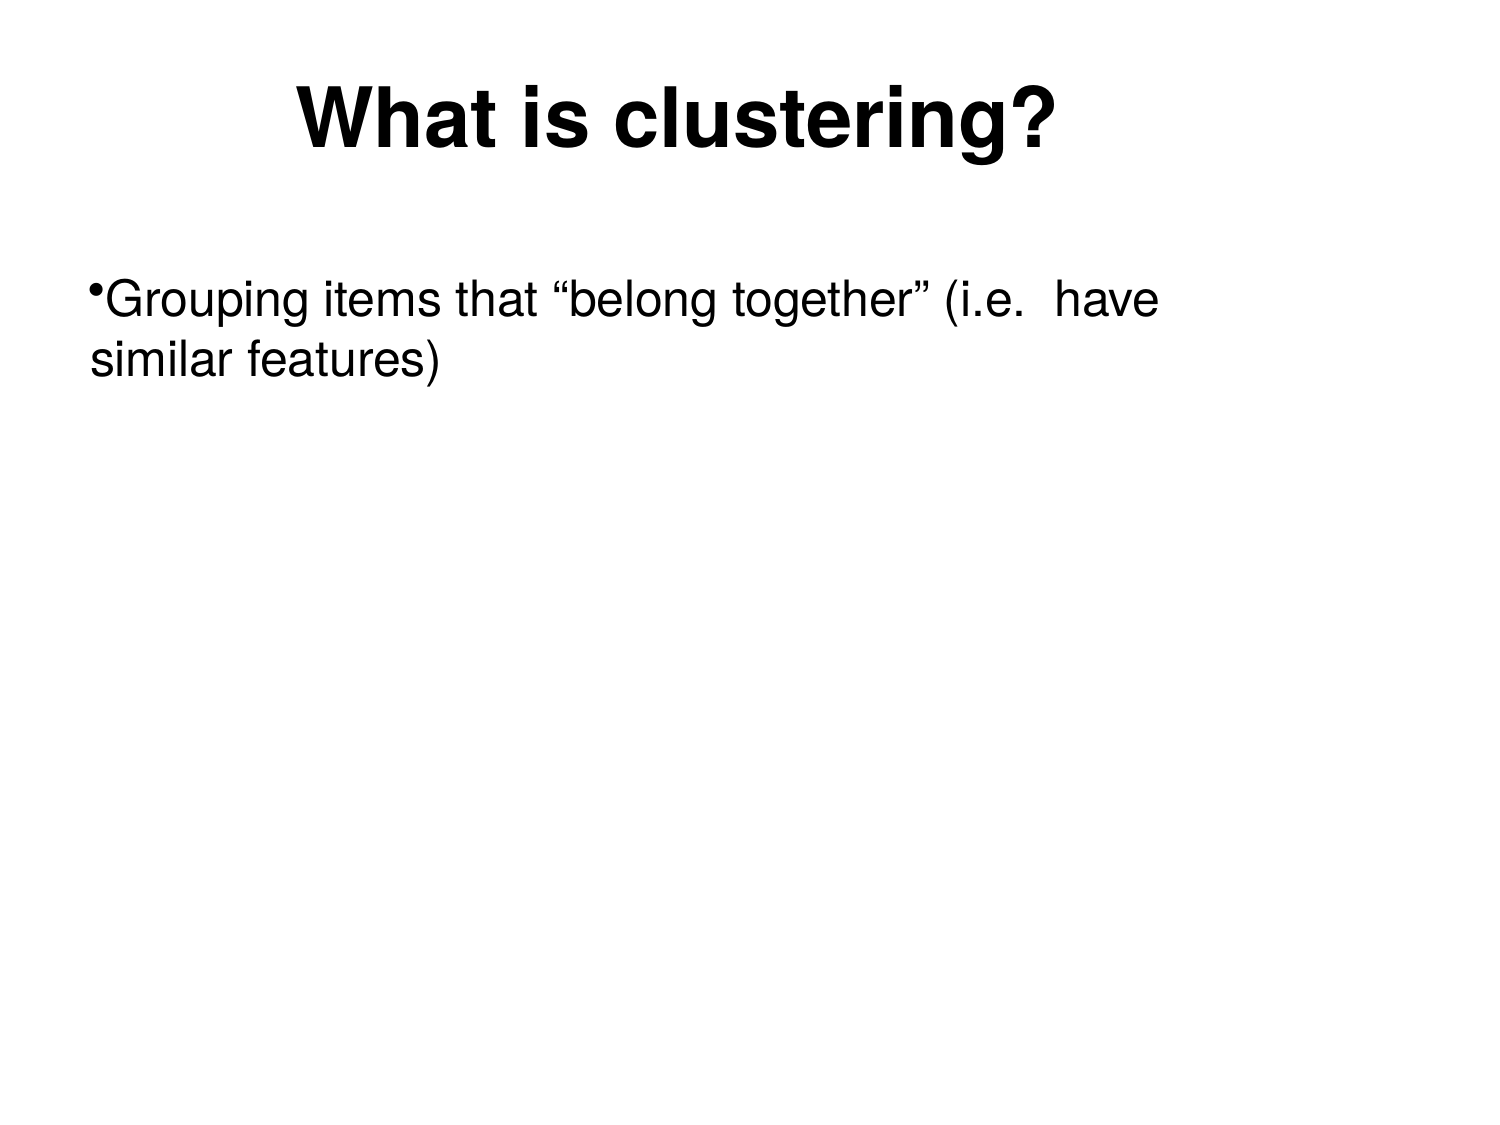

# What is clustering?
Grouping items that “belong together” (i.e.  have similar features)